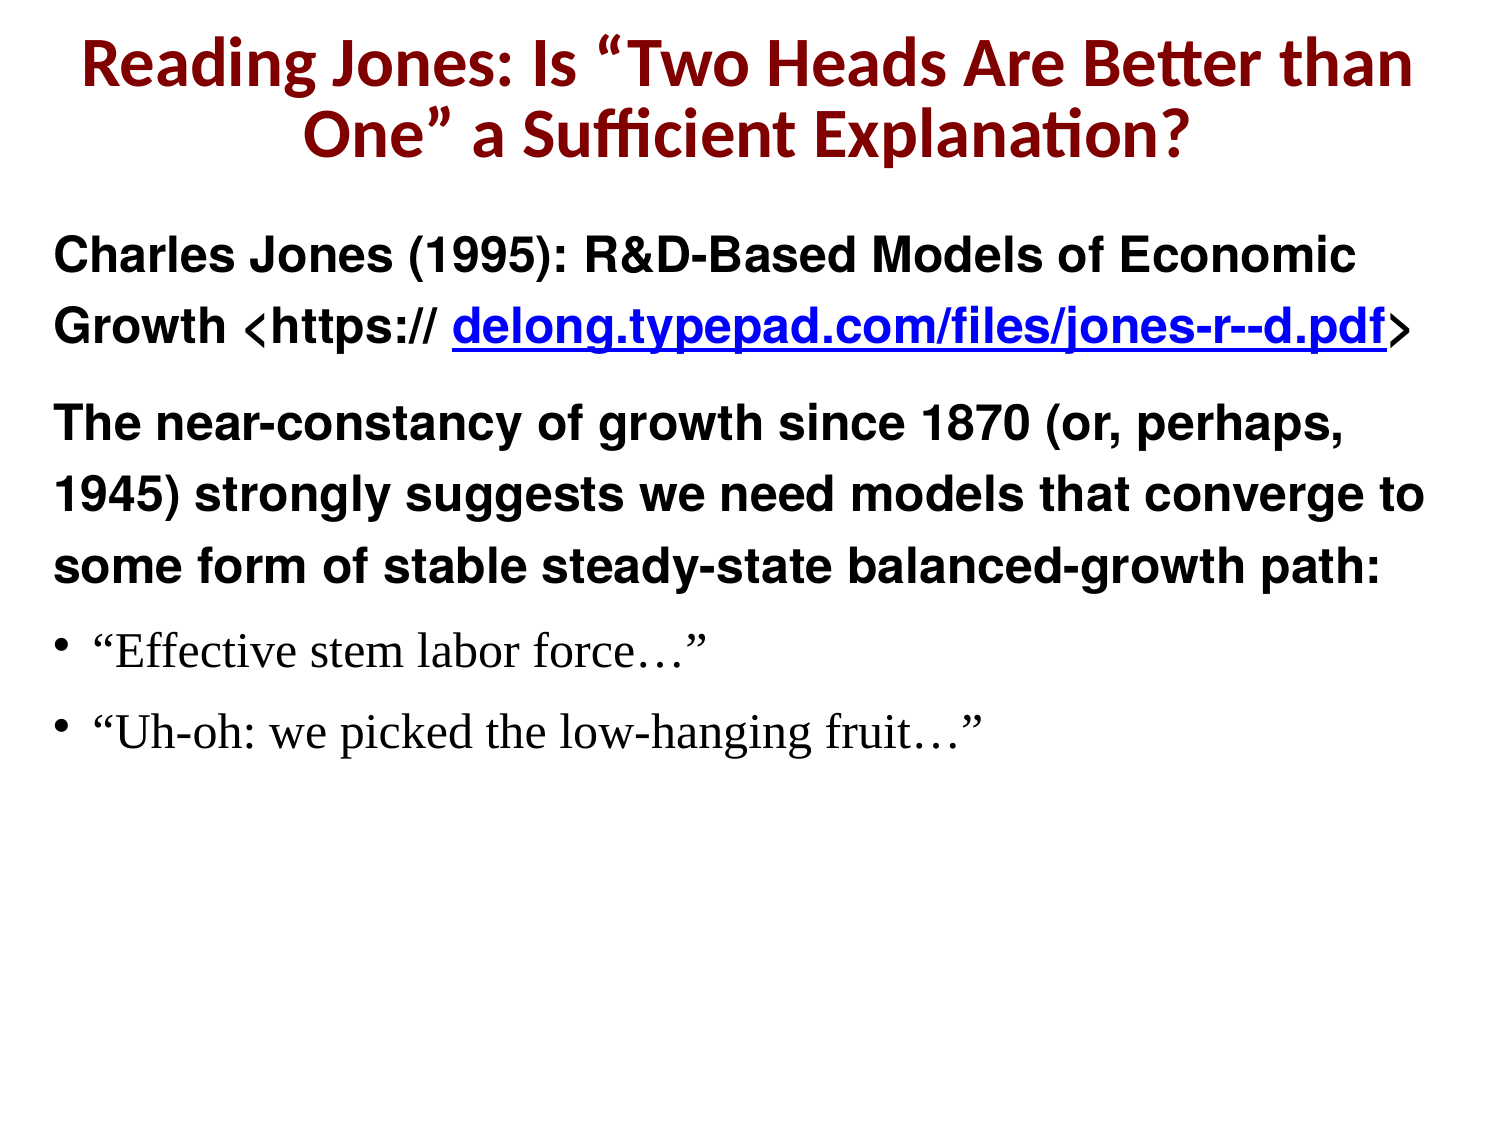

Reading Jones: Is “Two Heads Are Better than One” a Sufficient Explanation?
Charles Jones (1995): R&D-Based Models of Economic Growth <https:// delong.typepad.com/files/jones-r--d.pdf>
The near-constancy of growth since 1870 (or, perhaps, 1945) strongly suggests we need models that converge to some form of stable steady-state balanced-growth path:
“Effective stem labor force…”
“Uh-oh: we picked the low-hanging fruit…”